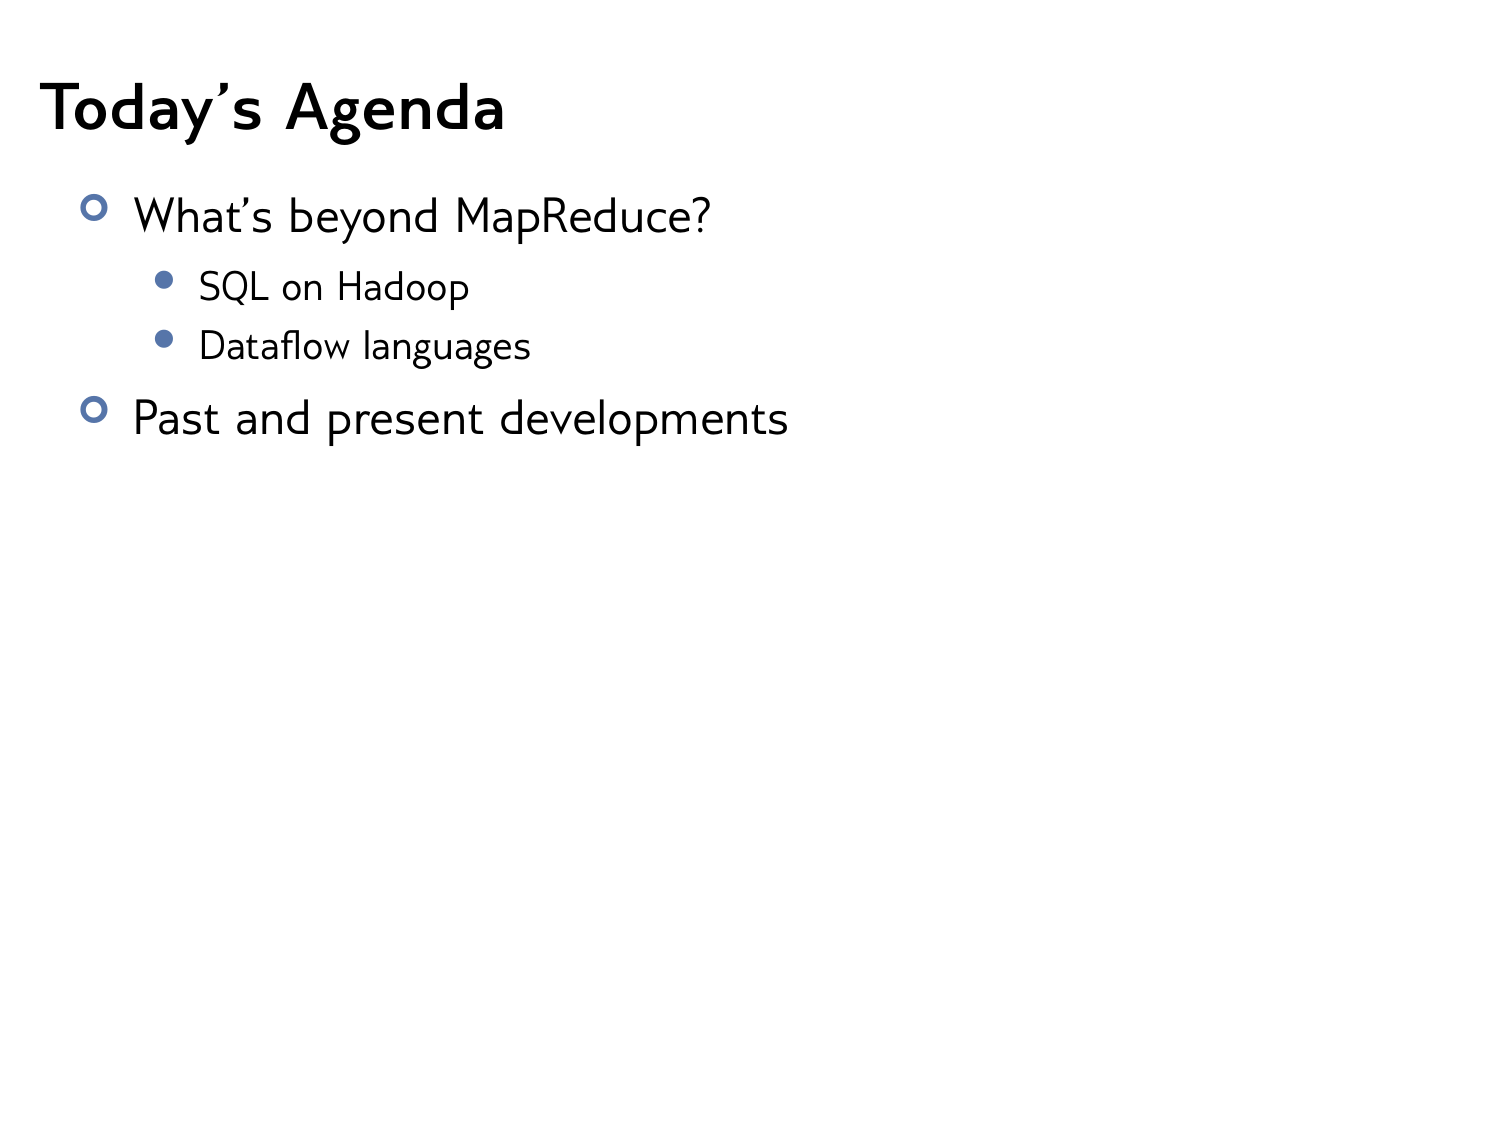

# Today’s Agenda
What’s beyond MapReduce?
SQL on Hadoop
Dataflow languages
Past and present developments